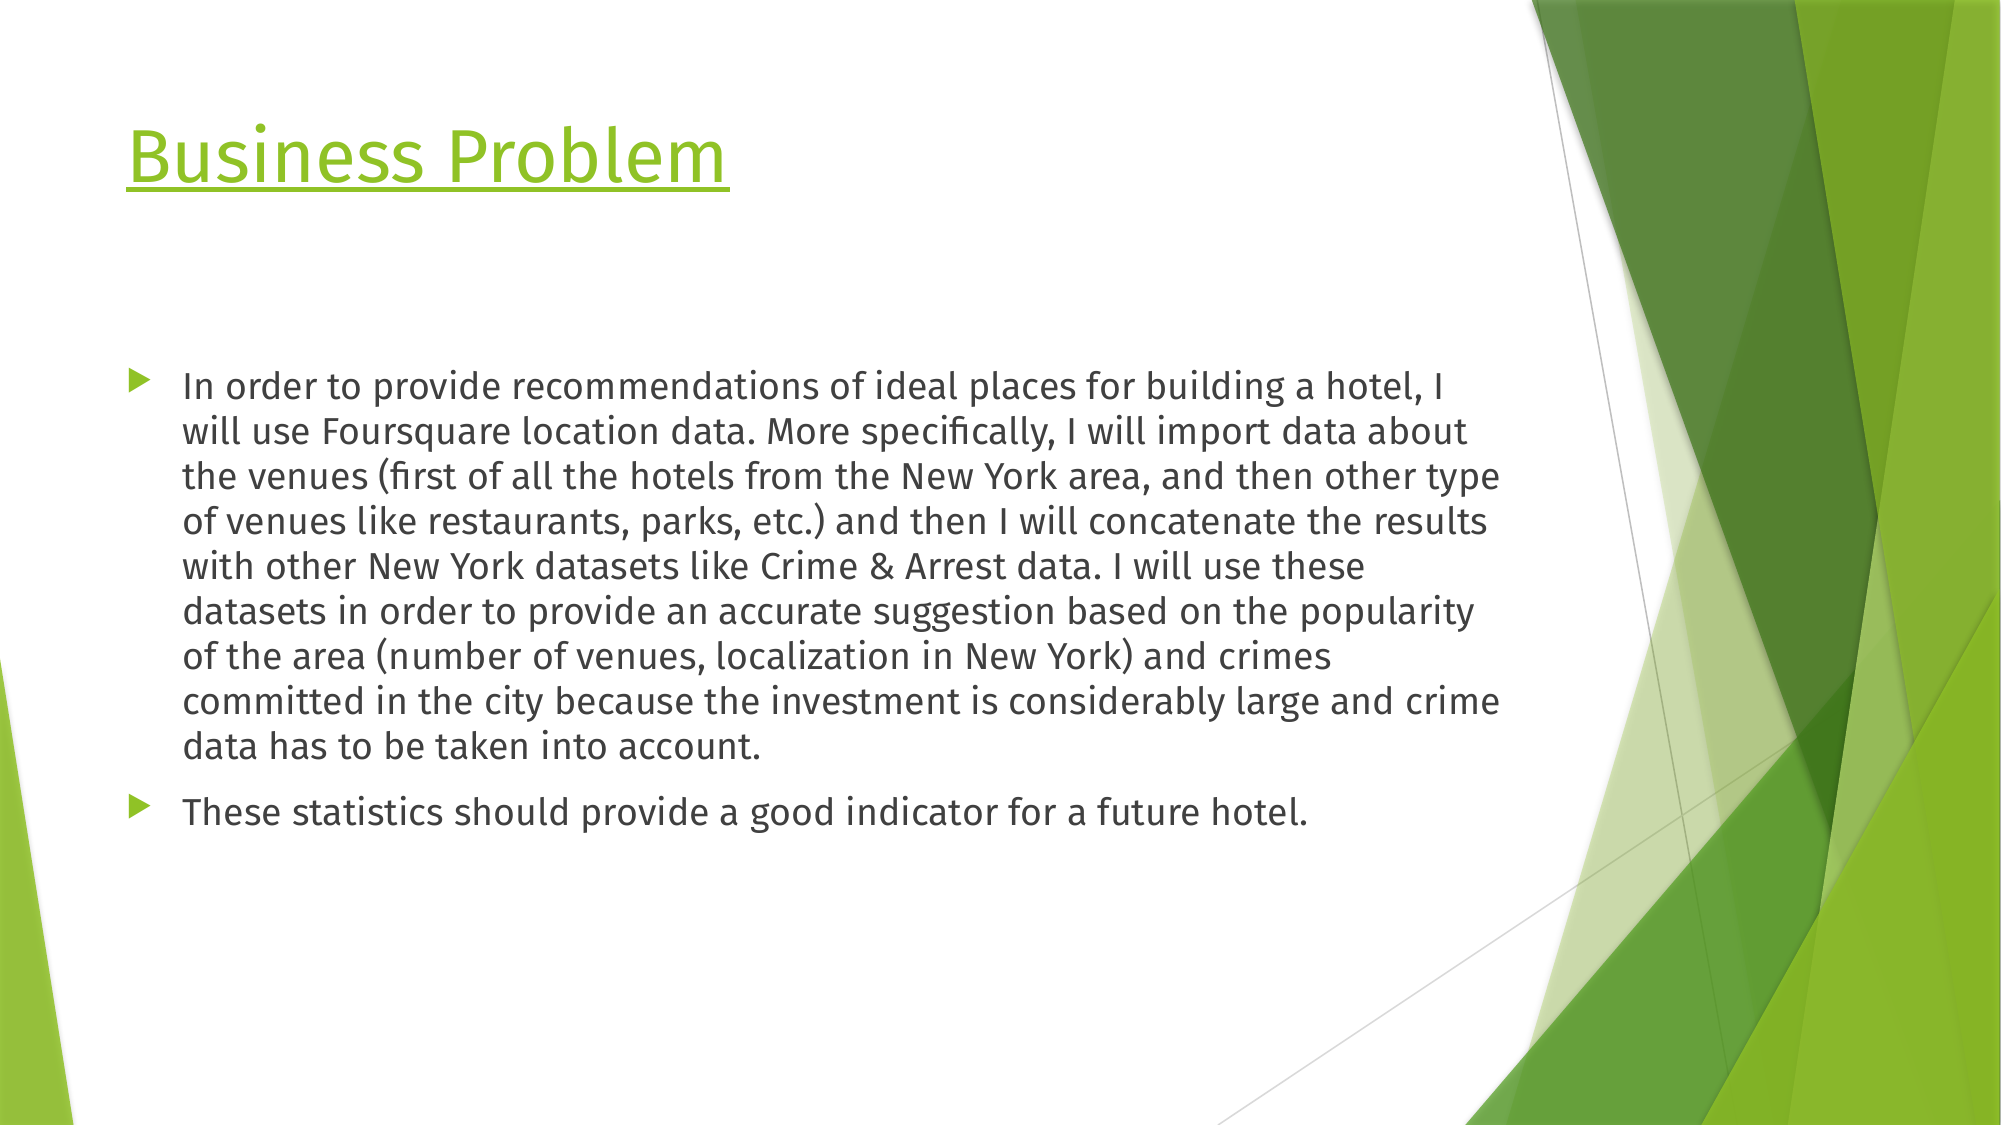

# Business Problem
In order to provide recommendations of ideal places for building a hotel, I will use Foursquare location data. More specifically, I will import data about the venues (first of all the hotels from the New York area, and then other type of venues like restaurants, parks, etc.) and then I will concatenate the results with other New York datasets like Crime & Arrest data. I will use these datasets in order to provide an accurate suggestion based on the popularity of the area (number of venues, localization in New York) and crimes committed in the city because the investment is considerably large and crime data has to be taken into account.
These statistics should provide a good indicator for a future hotel.